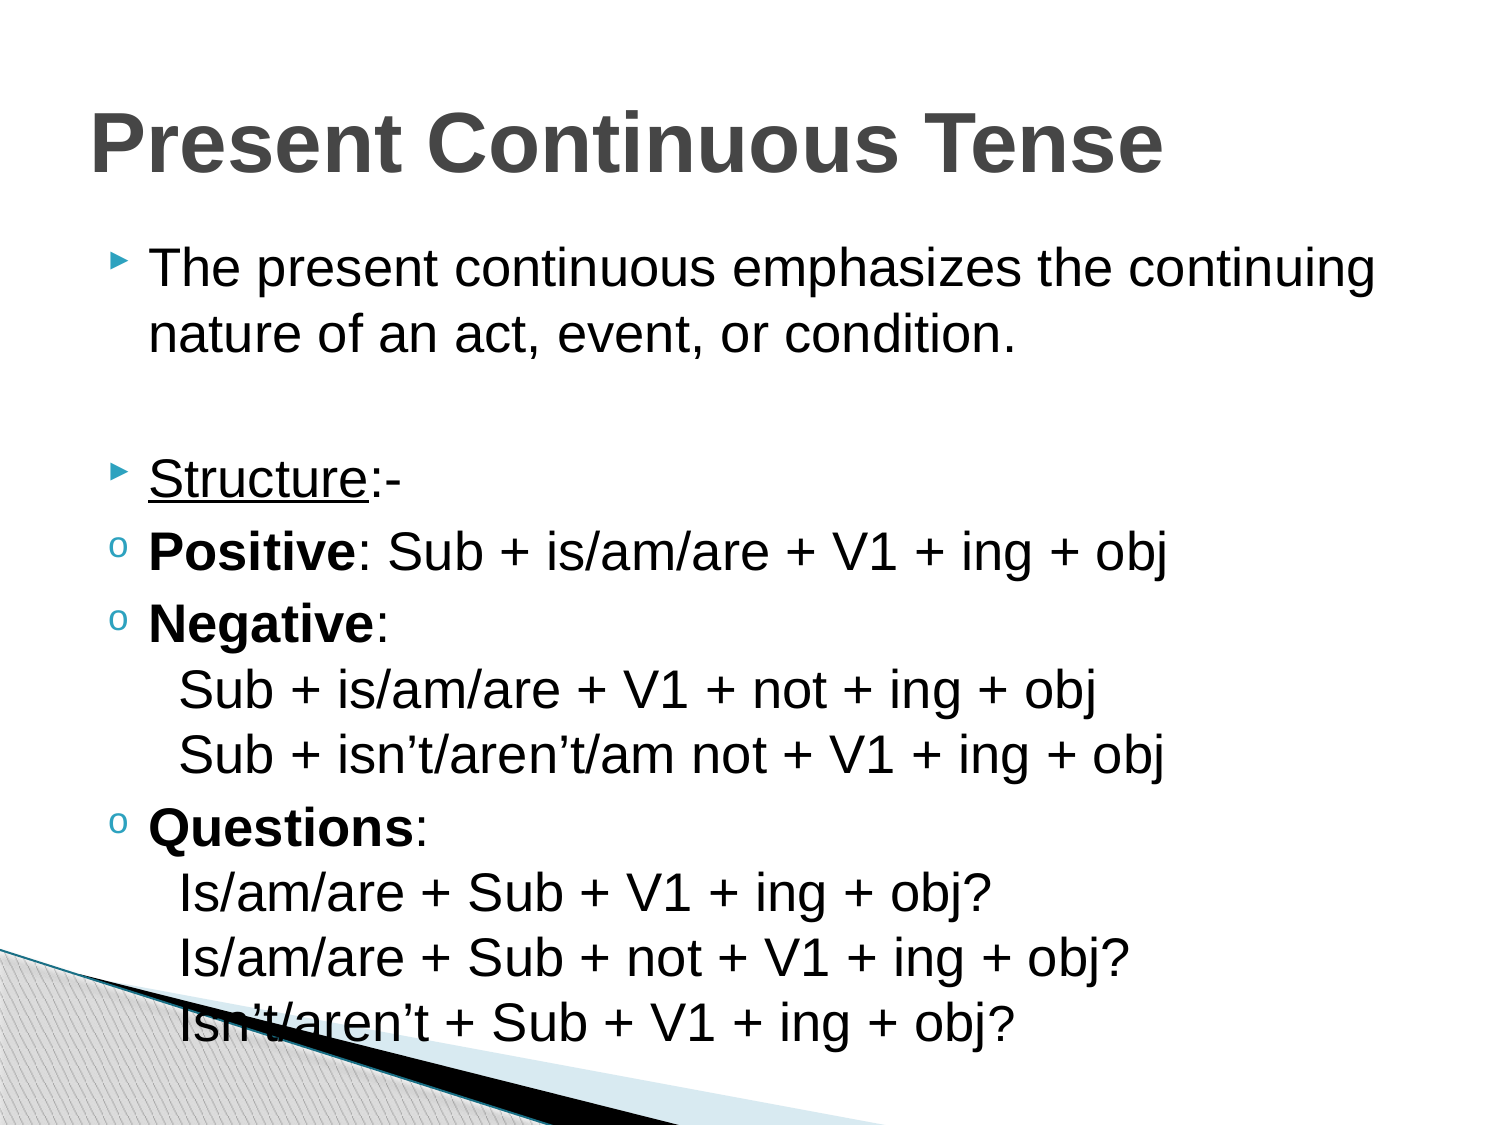

# Present Continuous Tense
The present continuous emphasizes the continuing nature of an act, event, or condition.

Structure:-
Positive: Sub + is/am/are + V1 + ing + obj
Negative:
  Sub + is/am/are + V1 + not + ing + obj
  Sub + isn’t/aren’t/am not + V1 + ing + obj
Questions:
  Is/am/are + Sub + V1 + ing + obj?
  Is/am/are + Sub + not + V1 + ing + obj?
  Isn’t/aren’t + Sub + V1 + ing + obj?